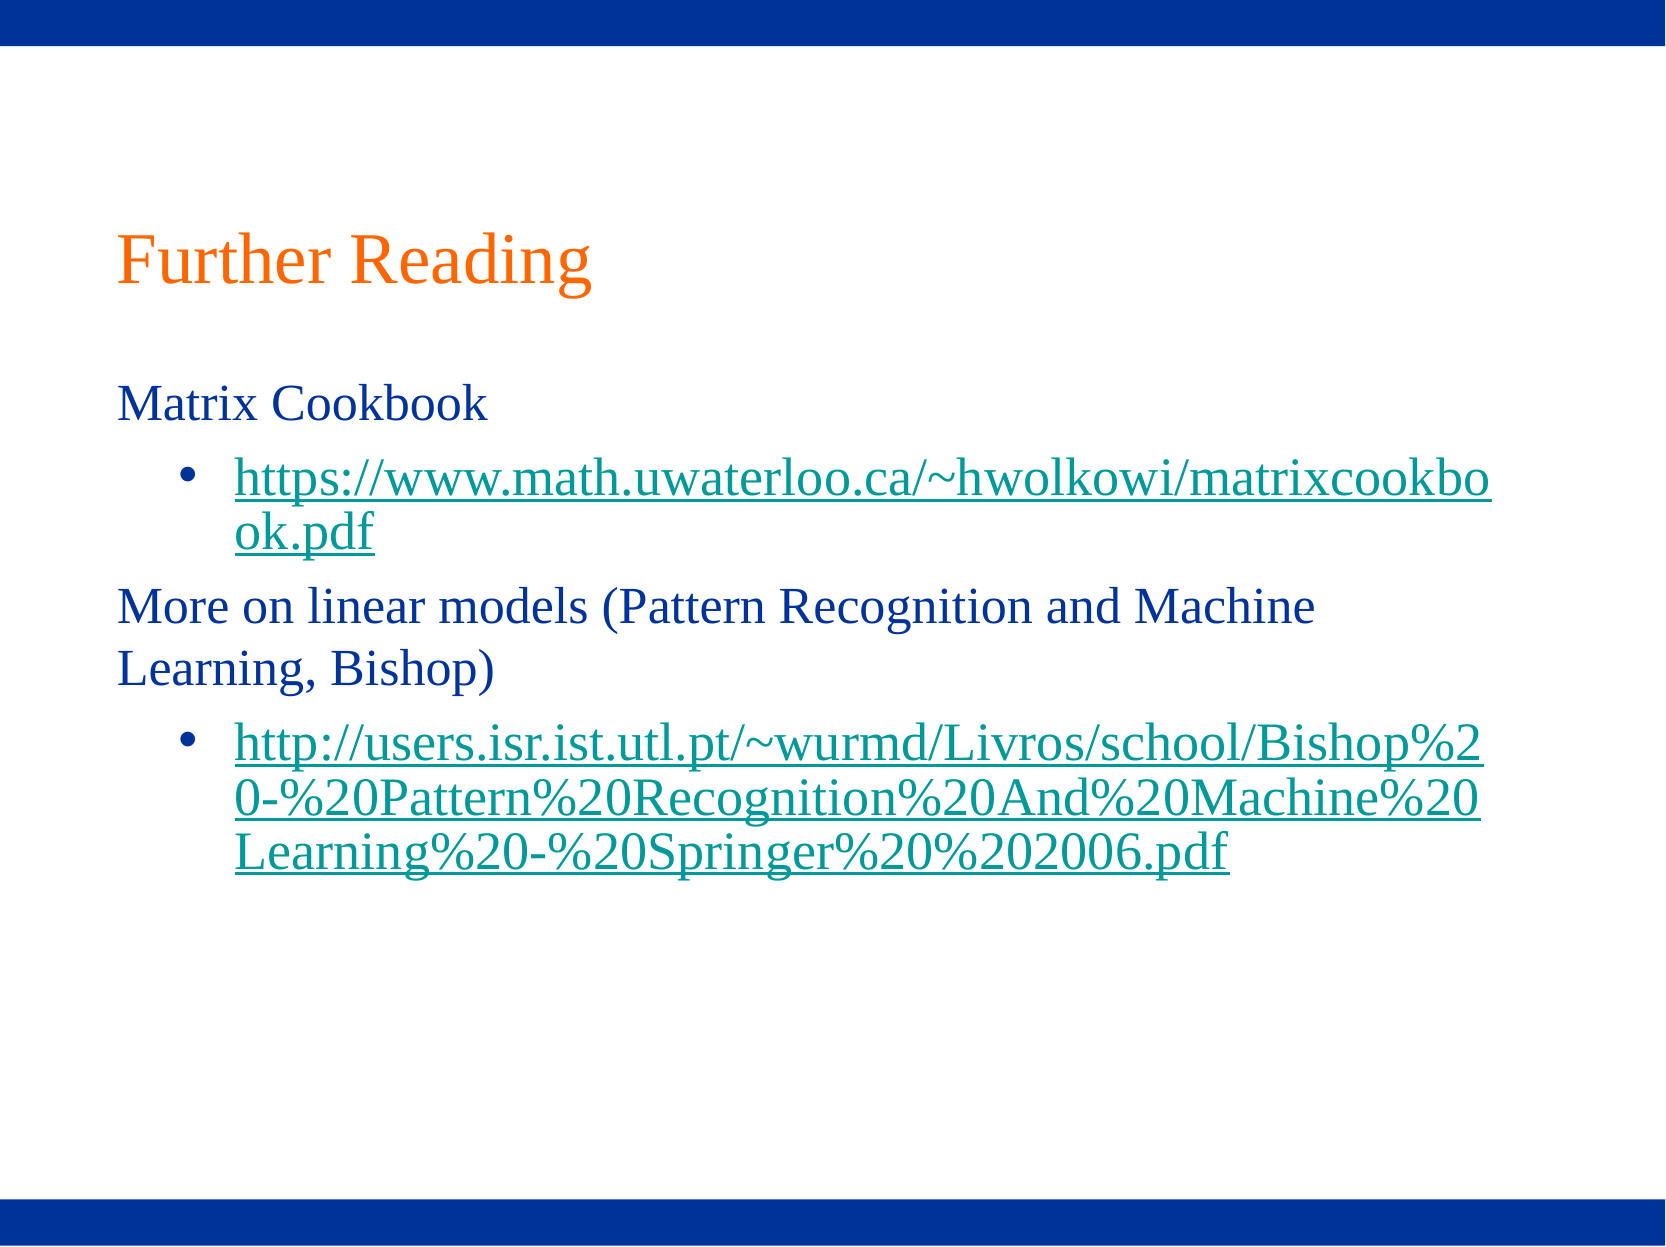

# Further Reading
Matrix Cookbook
https://www.math.uwaterloo.ca/~hwolkowi/matrixcookbook.pdf
More on linear models (Pattern Recognition and Machine Learning, Bishop)
http://users.isr.ist.utl.pt/~wurmd/Livros/school/Bishop%20-%20Pattern%20Recognition%20And%20Machine%20Learning%20-%20Springer%20%202006.pdf